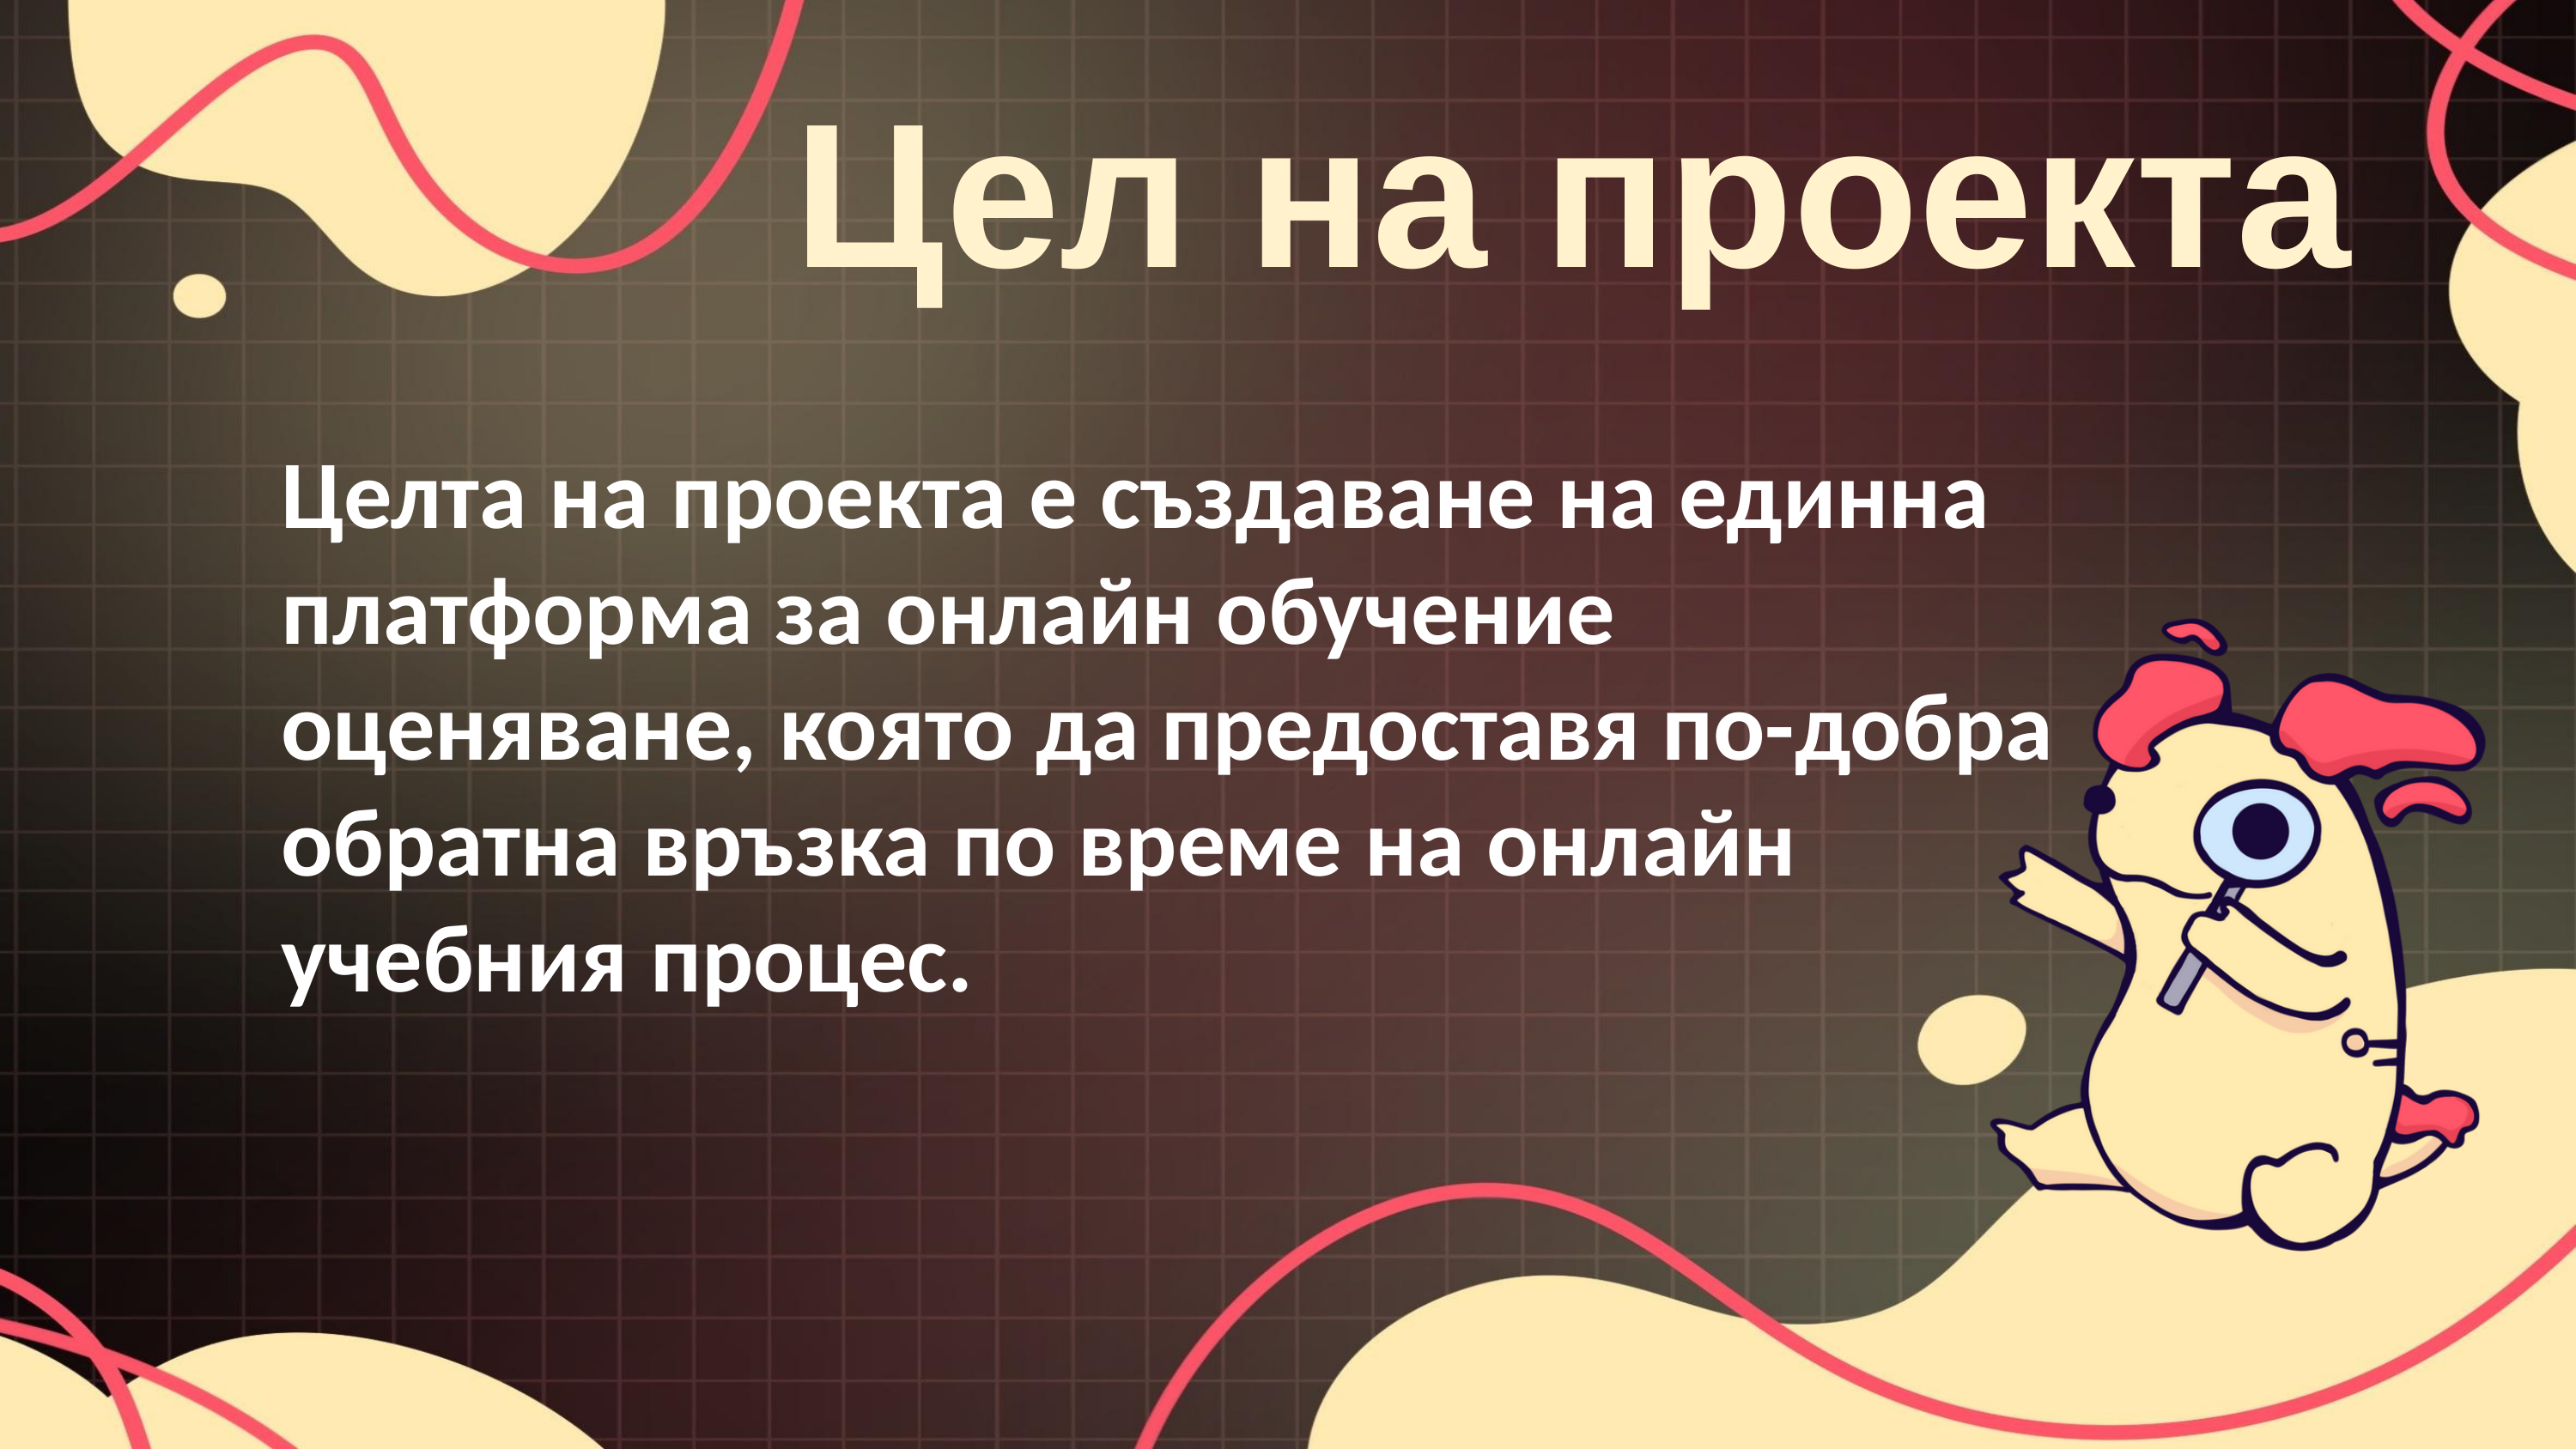

Цел на проекта

Целта на проекта е създаване на единна платформа за онлайн обучение оценяване, която да предоставя по-добра обратна връзка по време на онлайн учебния процес.